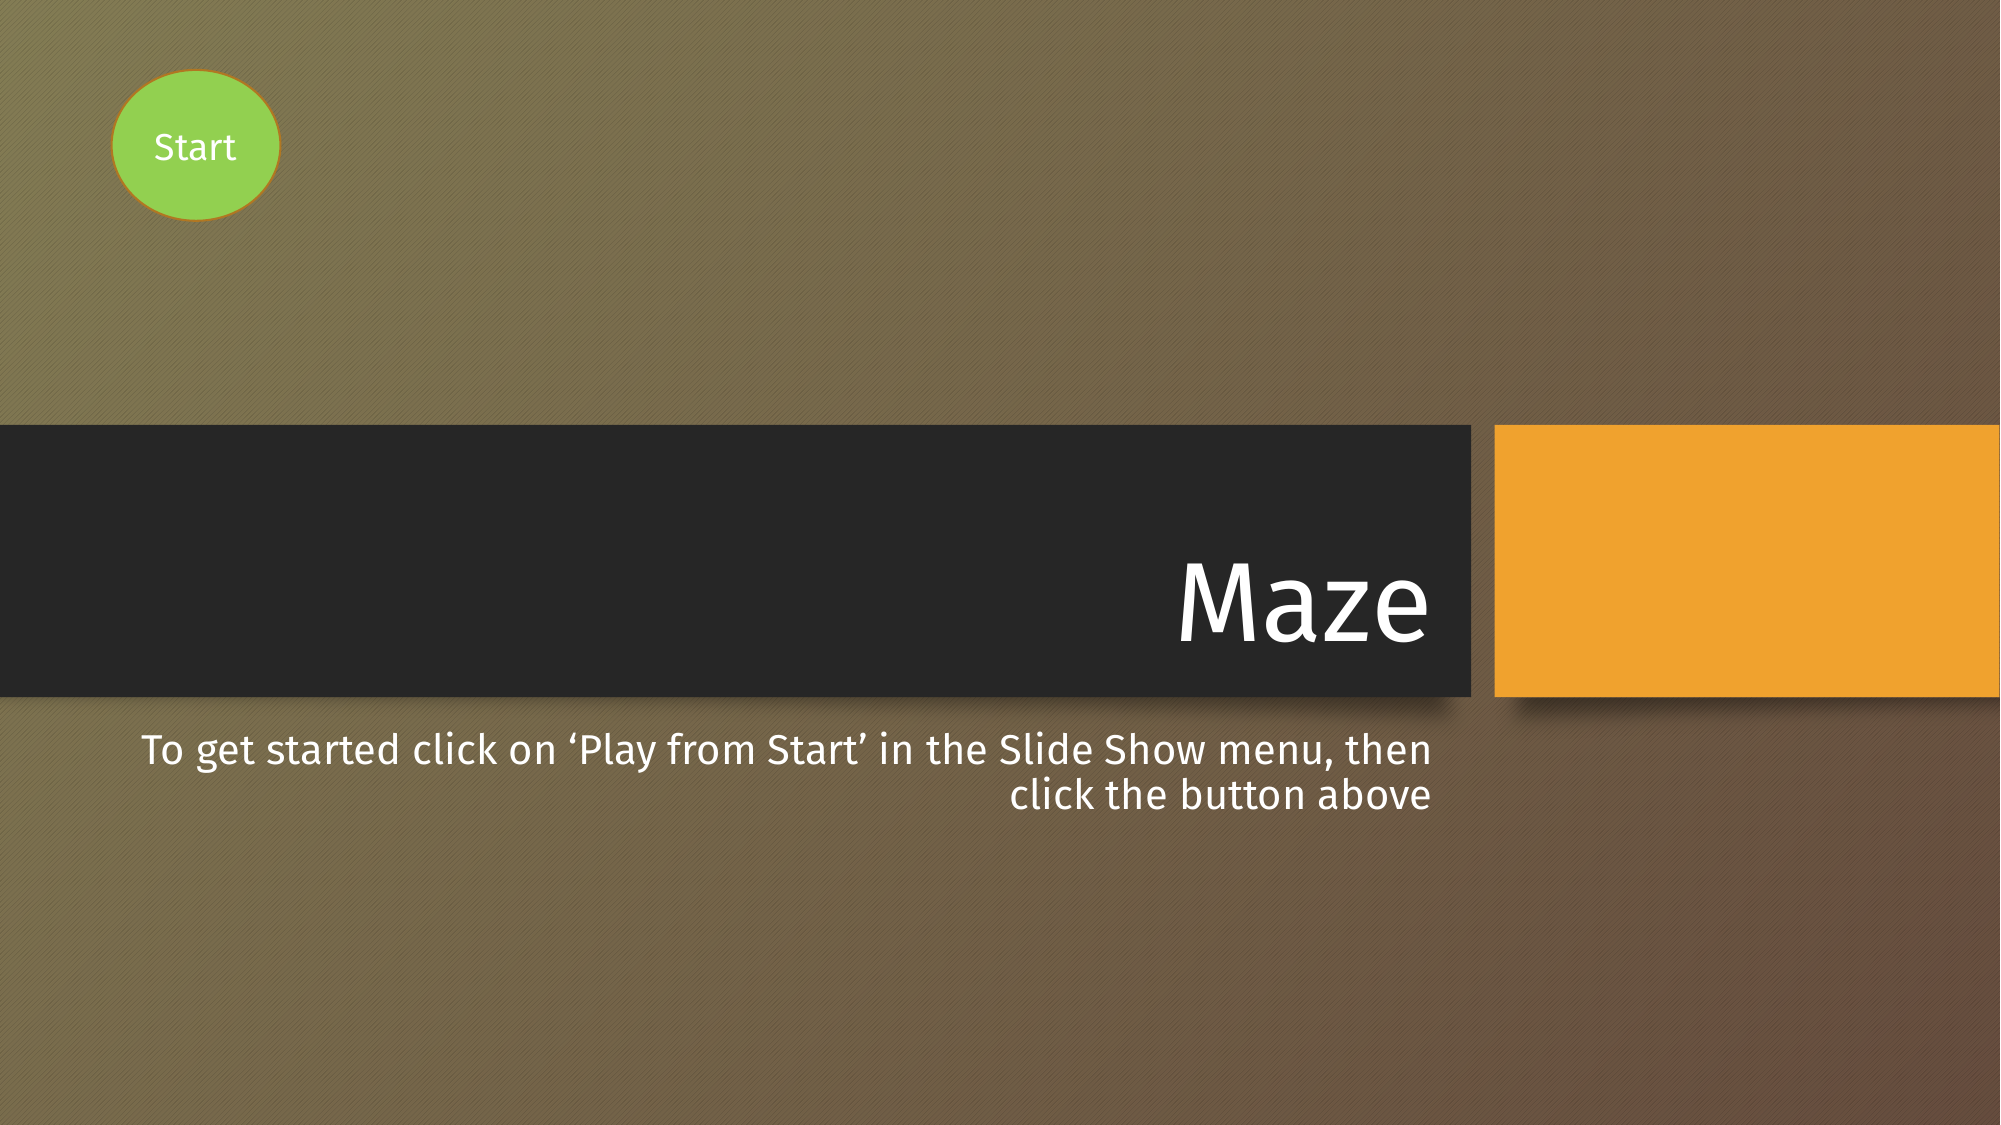

Start
# Maze
To get started click on ‘Play from Start’ in the Slide Show menu, then click the button above